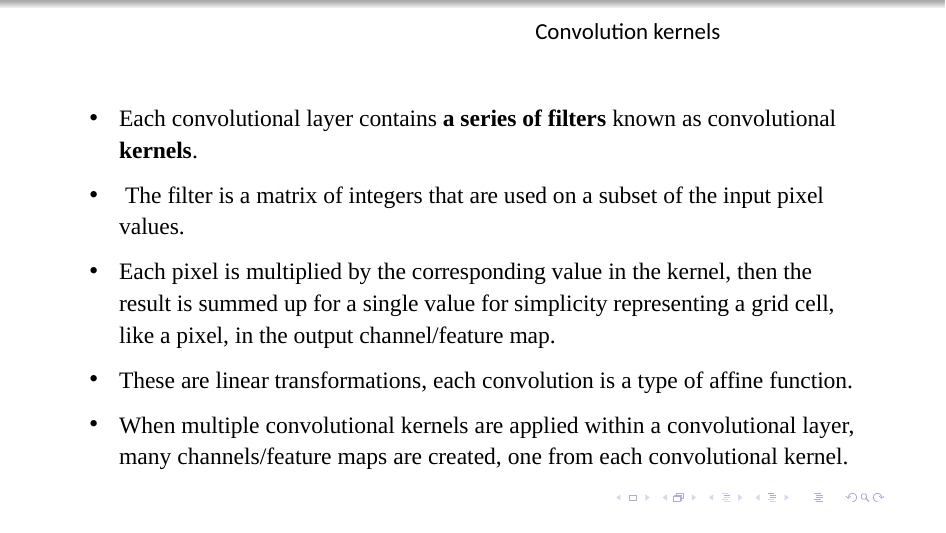

# Convolution kernels
Each convolutional layer contains a series of filters known as convolutional kernels.
 The filter is a matrix of integers that are used on a subset of the input pixel values.
Each pixel is multiplied by the corresponding value in the kernel, then the result is summed up for a single value for simplicity representing a grid cell, like a pixel, in the output channel/feature map.
These are linear transformations, each convolution is a type of affine function.
When multiple convolutional kernels are applied within a convolutional layer, many channels/feature maps are created, one from each convolutional kernel.